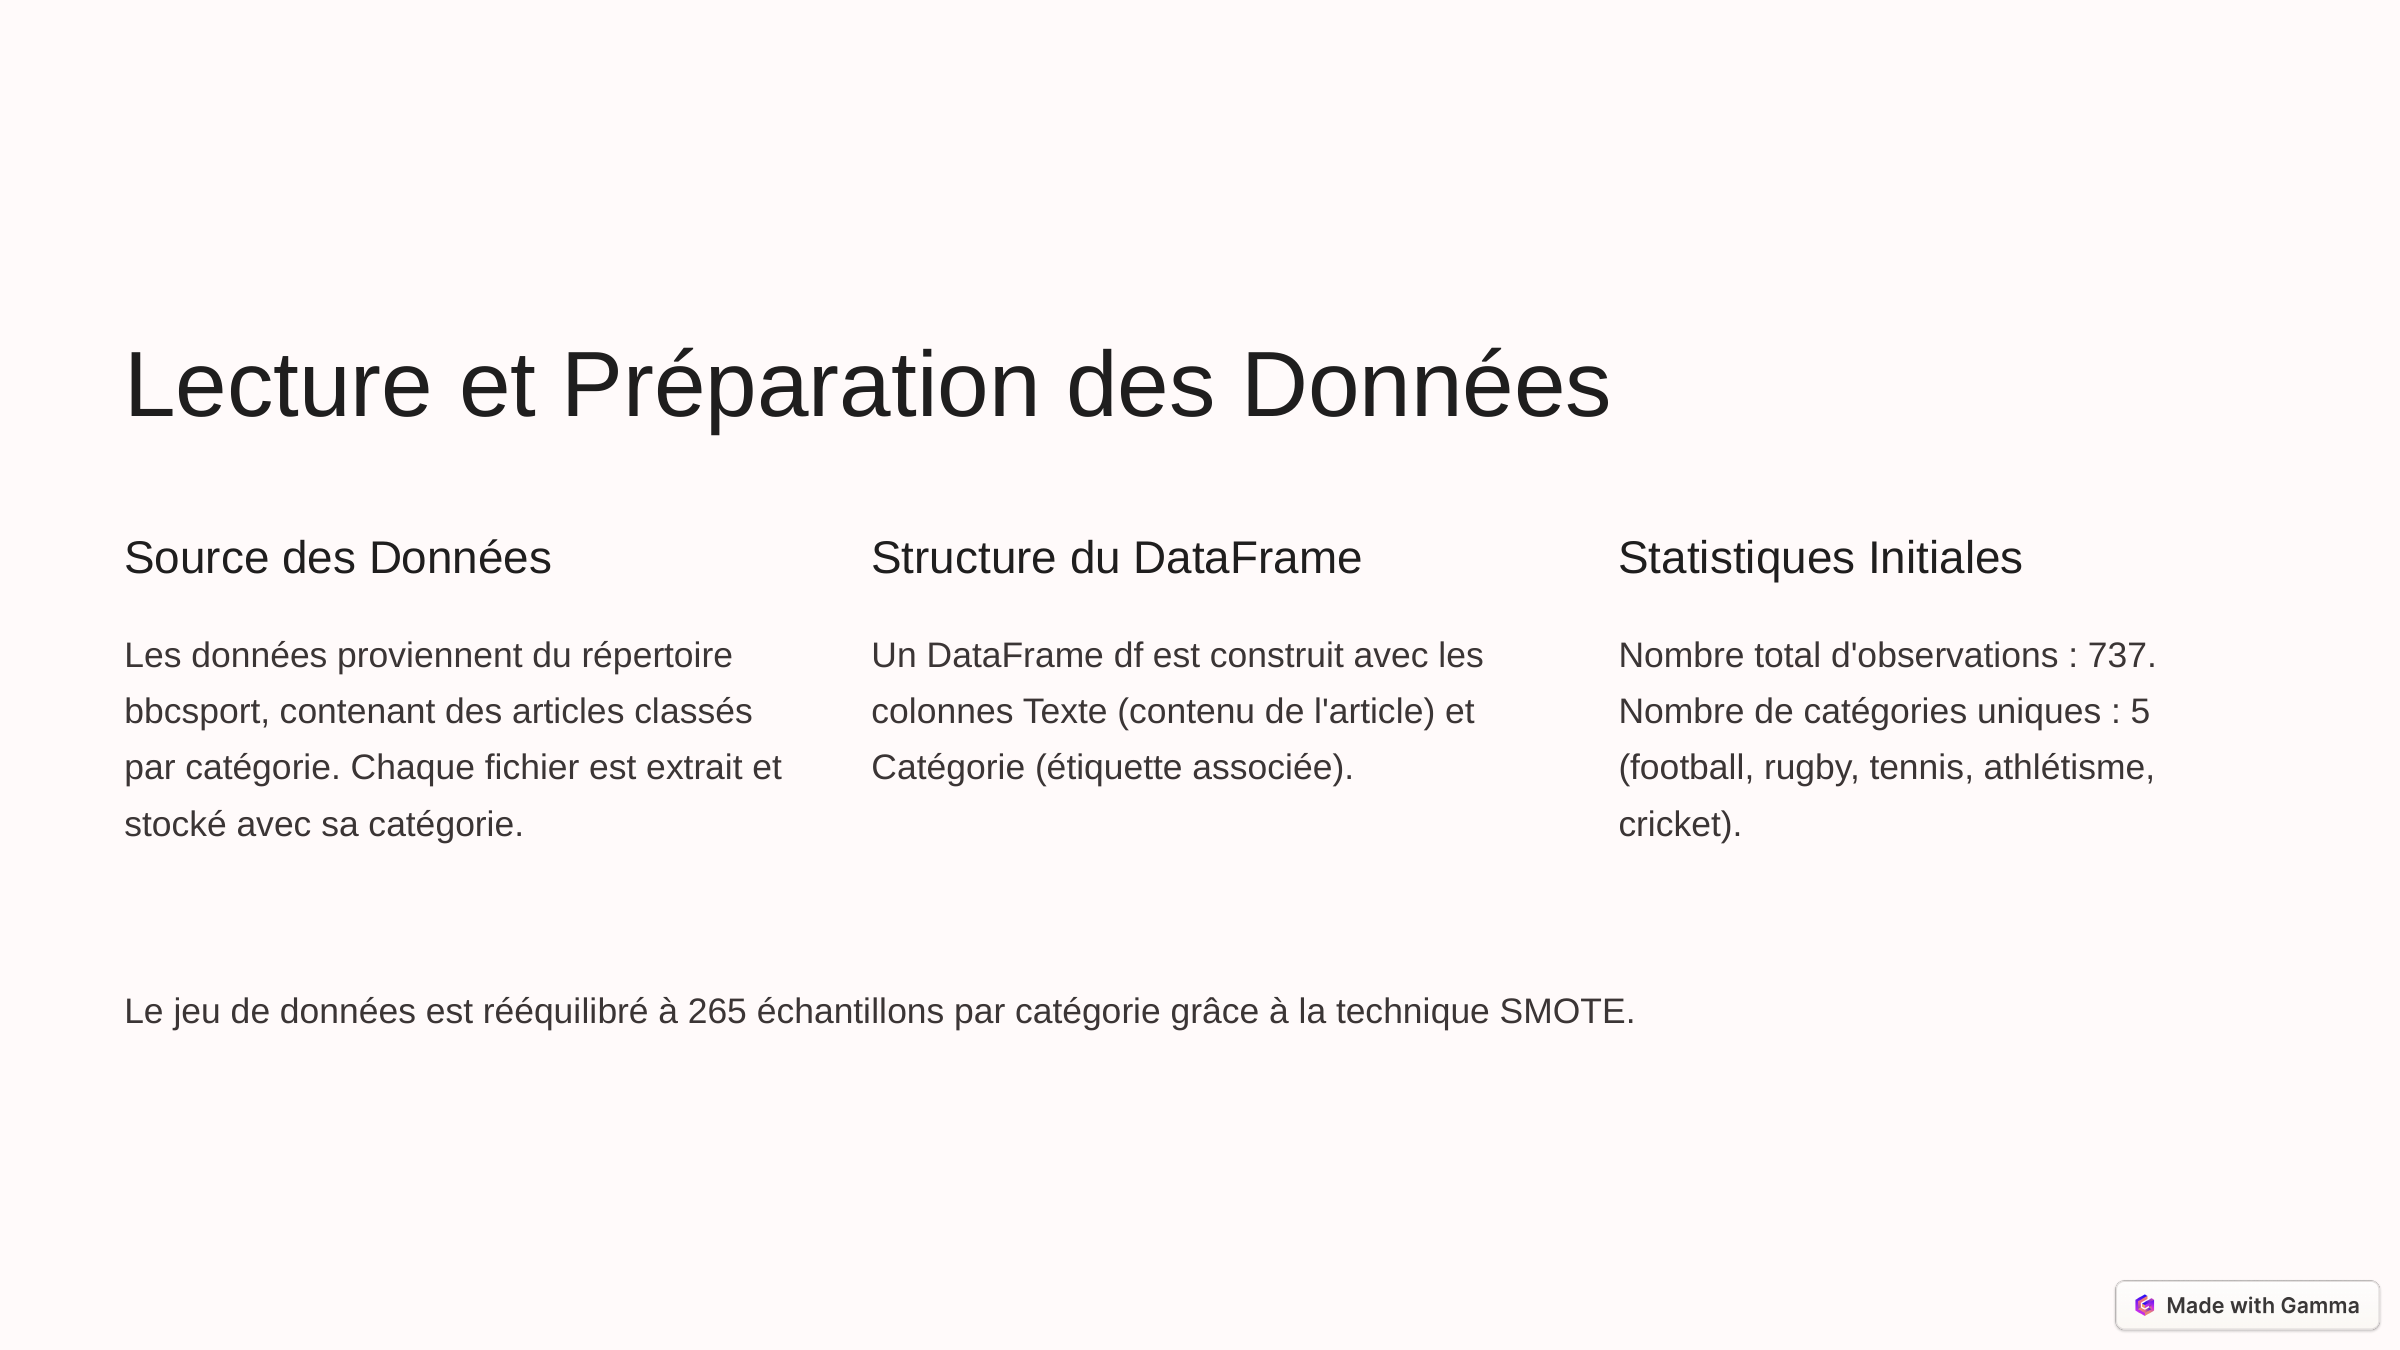

Lecture et Préparation des Données
Source des Données
Structure du DataFrame
Statistiques Initiales
Les données proviennent du répertoire bbcsport, contenant des articles classés par catégorie. Chaque fichier est extrait et stocké avec sa catégorie.
Un DataFrame df est construit avec les colonnes Texte (contenu de l'article) et Catégorie (étiquette associée).
Nombre total d'observations : 737. Nombre de catégories uniques : 5 (football, rugby, tennis, athlétisme, cricket).
Le jeu de données est rééquilibré à 265 échantillons par catégorie grâce à la technique SMOTE.